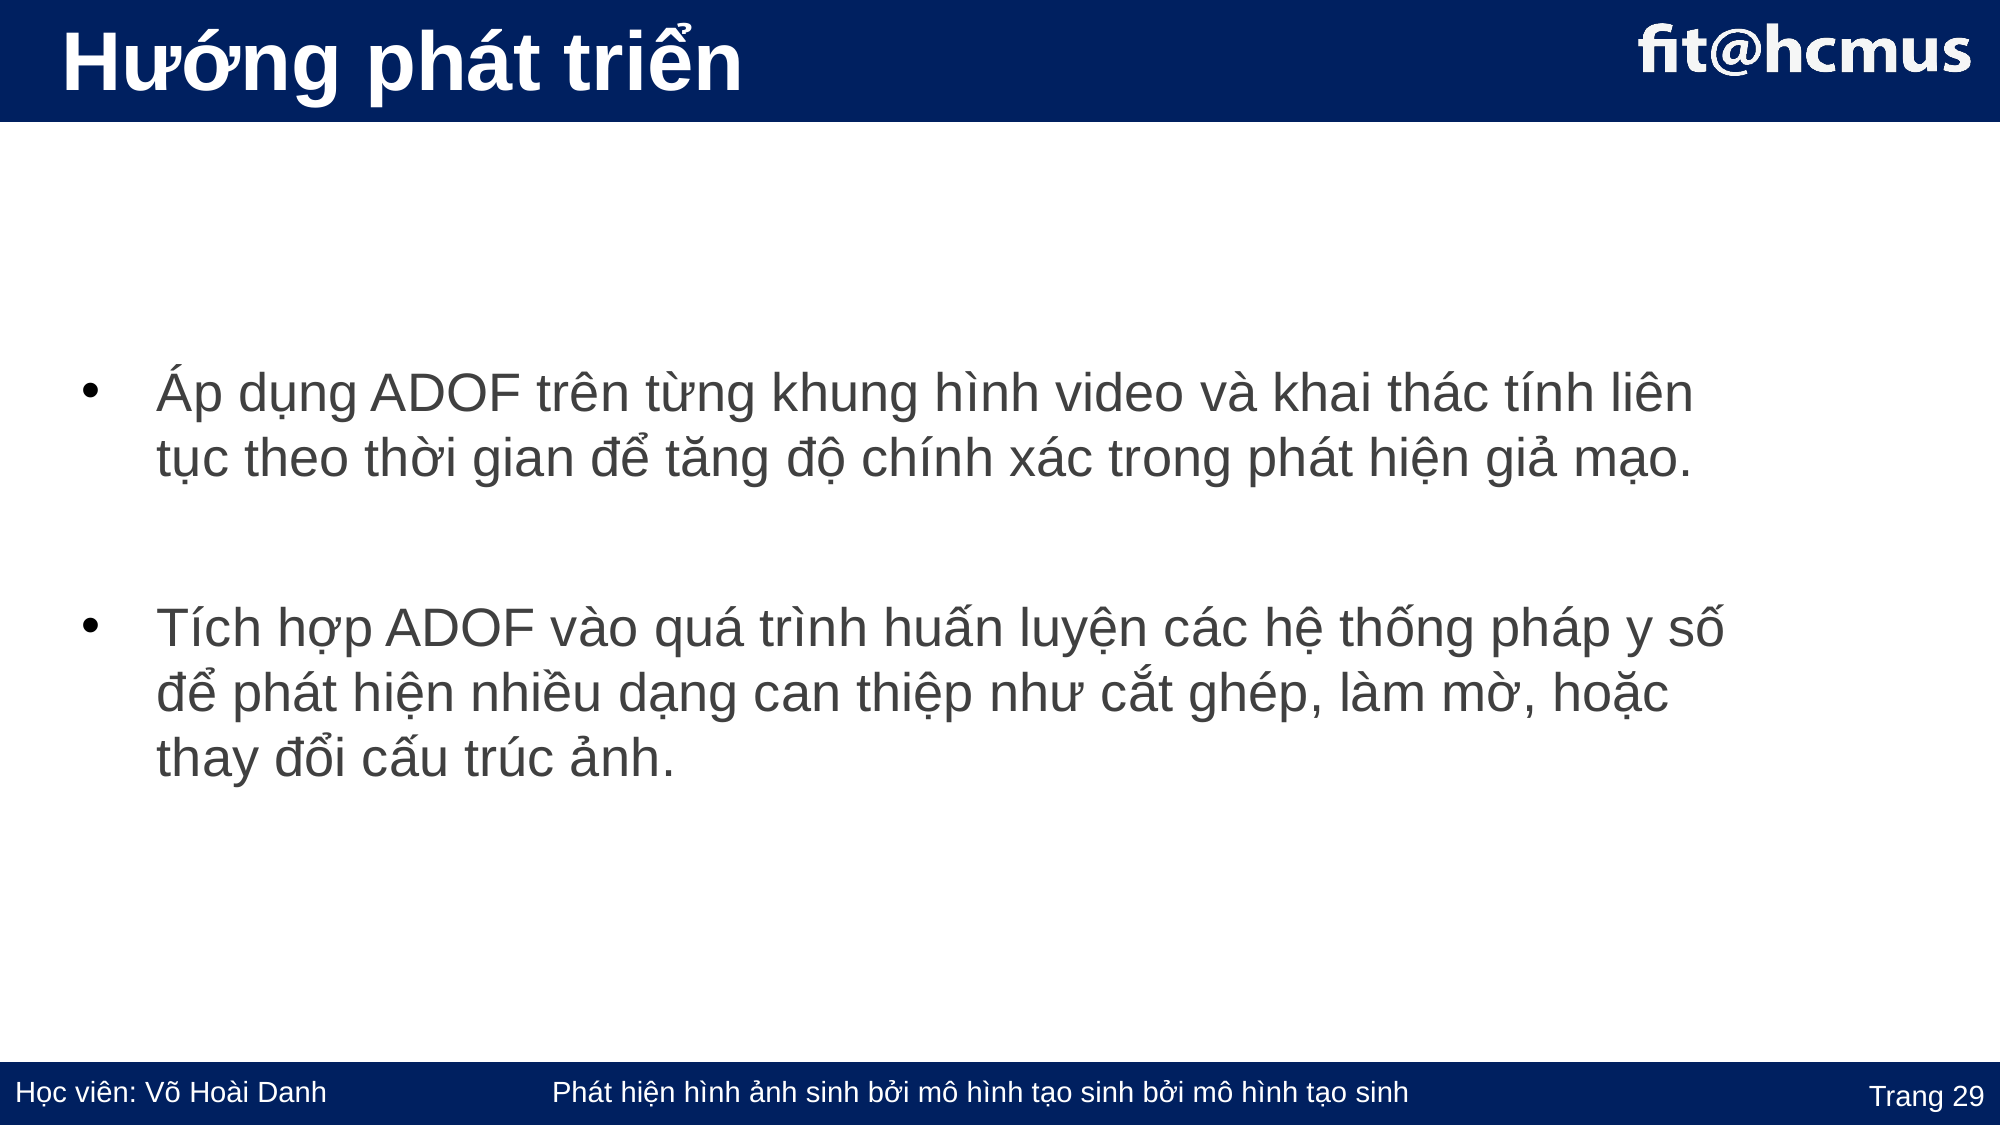

Hướng phát triển
Áp dụng ADOF trên từng khung hình video và khai thác tính liên tục theo thời gian để tăng độ chính xác trong phát hiện giả mạo.
Tích hợp ADOF vào quá trình huấn luyện các hệ thống pháp y số để phát hiện nhiều dạng can thiệp như cắt ghép, làm mờ, hoặc thay đổi cấu trúc ảnh.